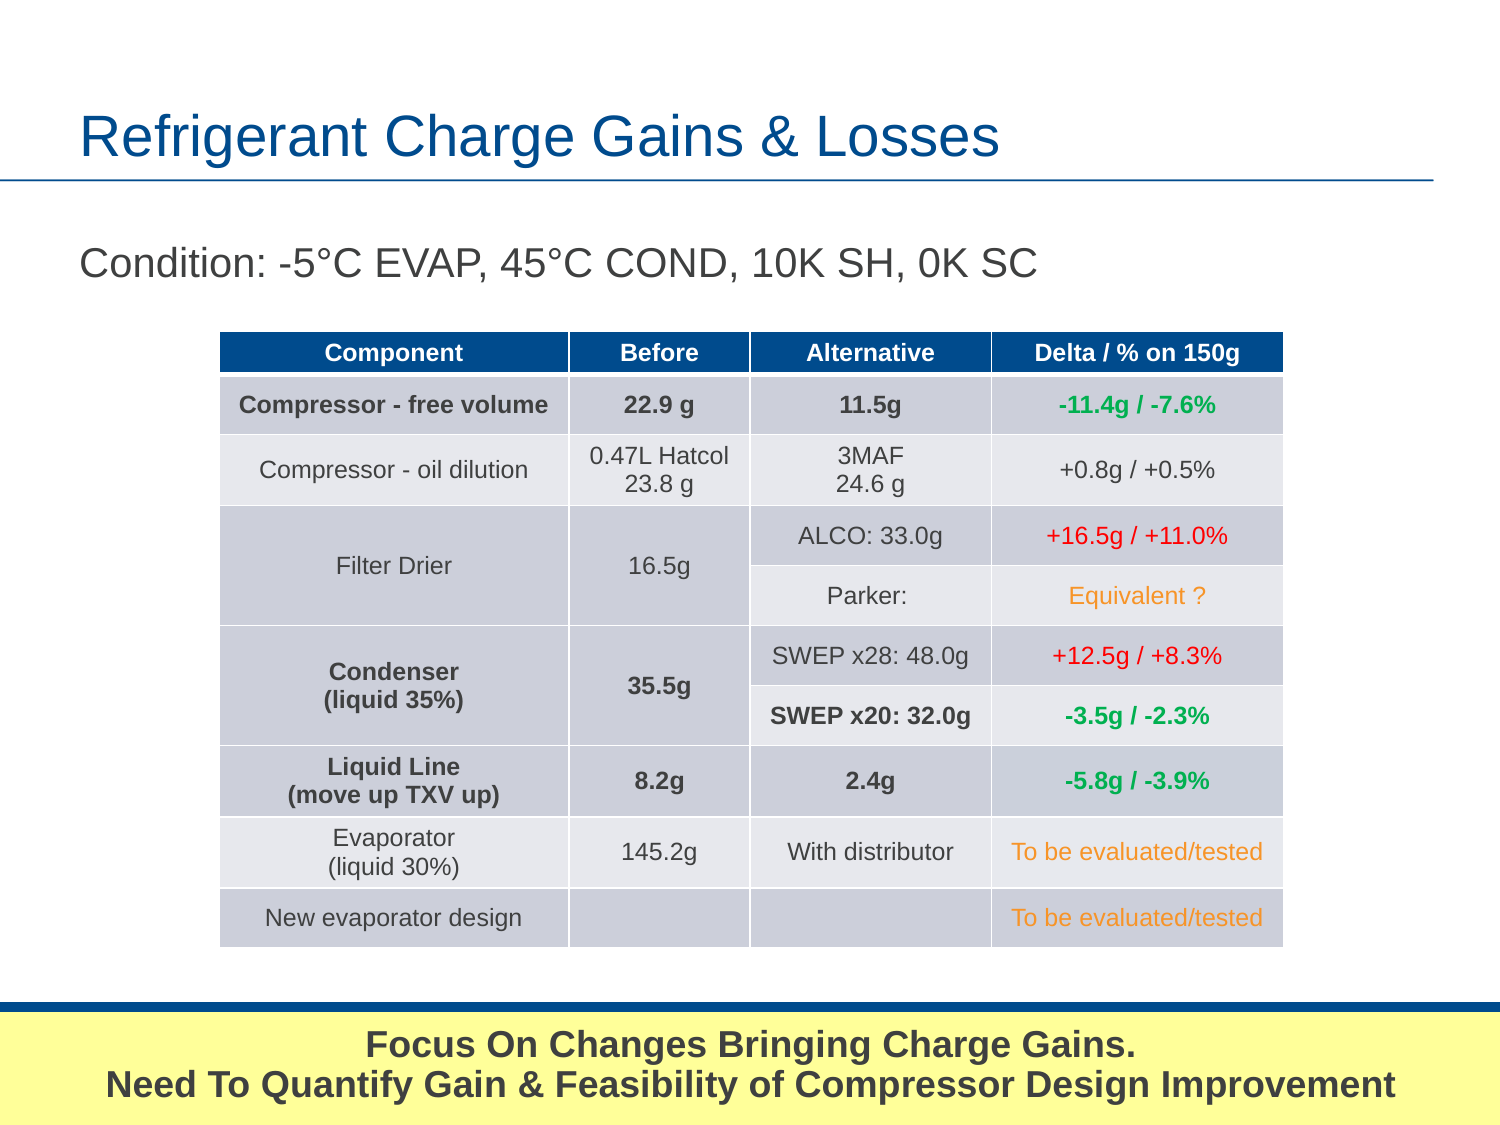

# Refrigerant Charge Gains & Losses
Condition: -5°C EVAP, 45°C COND, 10K SH, 0K SC
| Component | Before | Alternative | Delta / % on 150g |
| --- | --- | --- | --- |
| Compressor - free volume | 22.9 g | 11.5g | -11.4g / -7.6% |
| Compressor - oil dilution | 0.47L Hatcol 23.8 g | 3MAF 24.6 g | +0.8g / +0.5% |
| Filter Drier | 16.5g | ALCO: 33.0g | +16.5g / +11.0% |
|  |  | Parker: | Equivalent ? |
| Condenser (liquid 35%) | 35.5g | SWEP x28: 48.0g | +12.5g / +8.3% |
|  |  | SWEP x20: 32.0g | -3.5g / -2.3% |
| Liquid Line (move up TXV up) | 8.2g | 2.4g | -5.8g / -3.9% |
| Evaporator (liquid 30%) | 145.2g | With distributor | To be evaluated/tested |
| New evaporator design |  |  | To be evaluated/tested |
Focus On Changes Bringing Charge Gains.
Need To Quantify Gain & Feasibility of Compressor Design Improvement